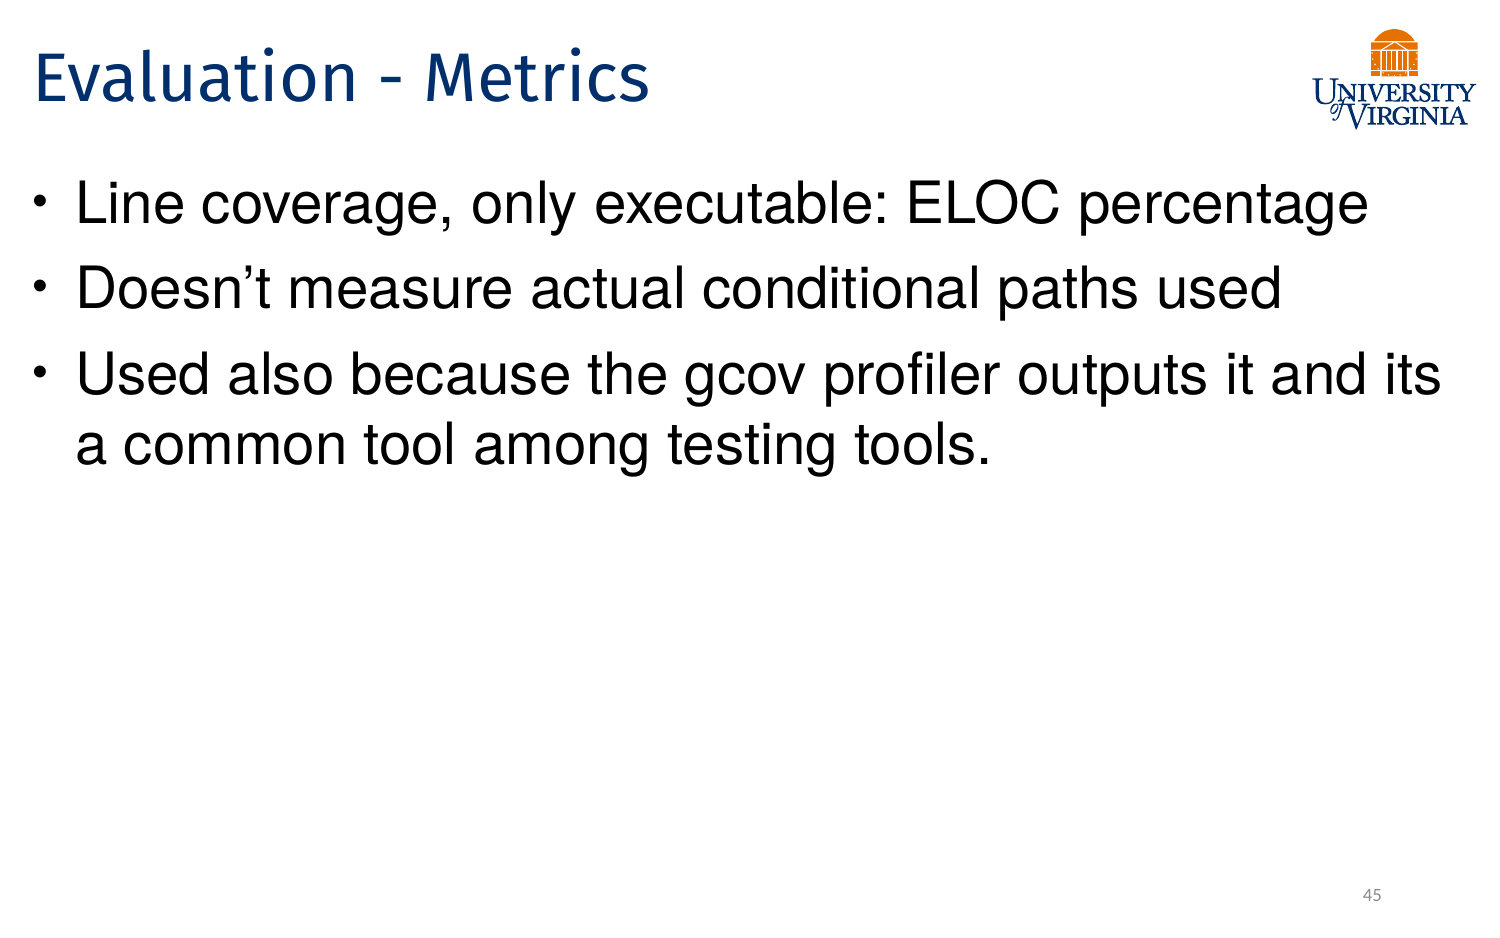

# Evaluation - Metrics
Line coverage, only executable: ELOC percentage
Doesn’t measure actual conditional paths used
Used also because the gcov profiler outputs it and its a common tool among testing tools.
45